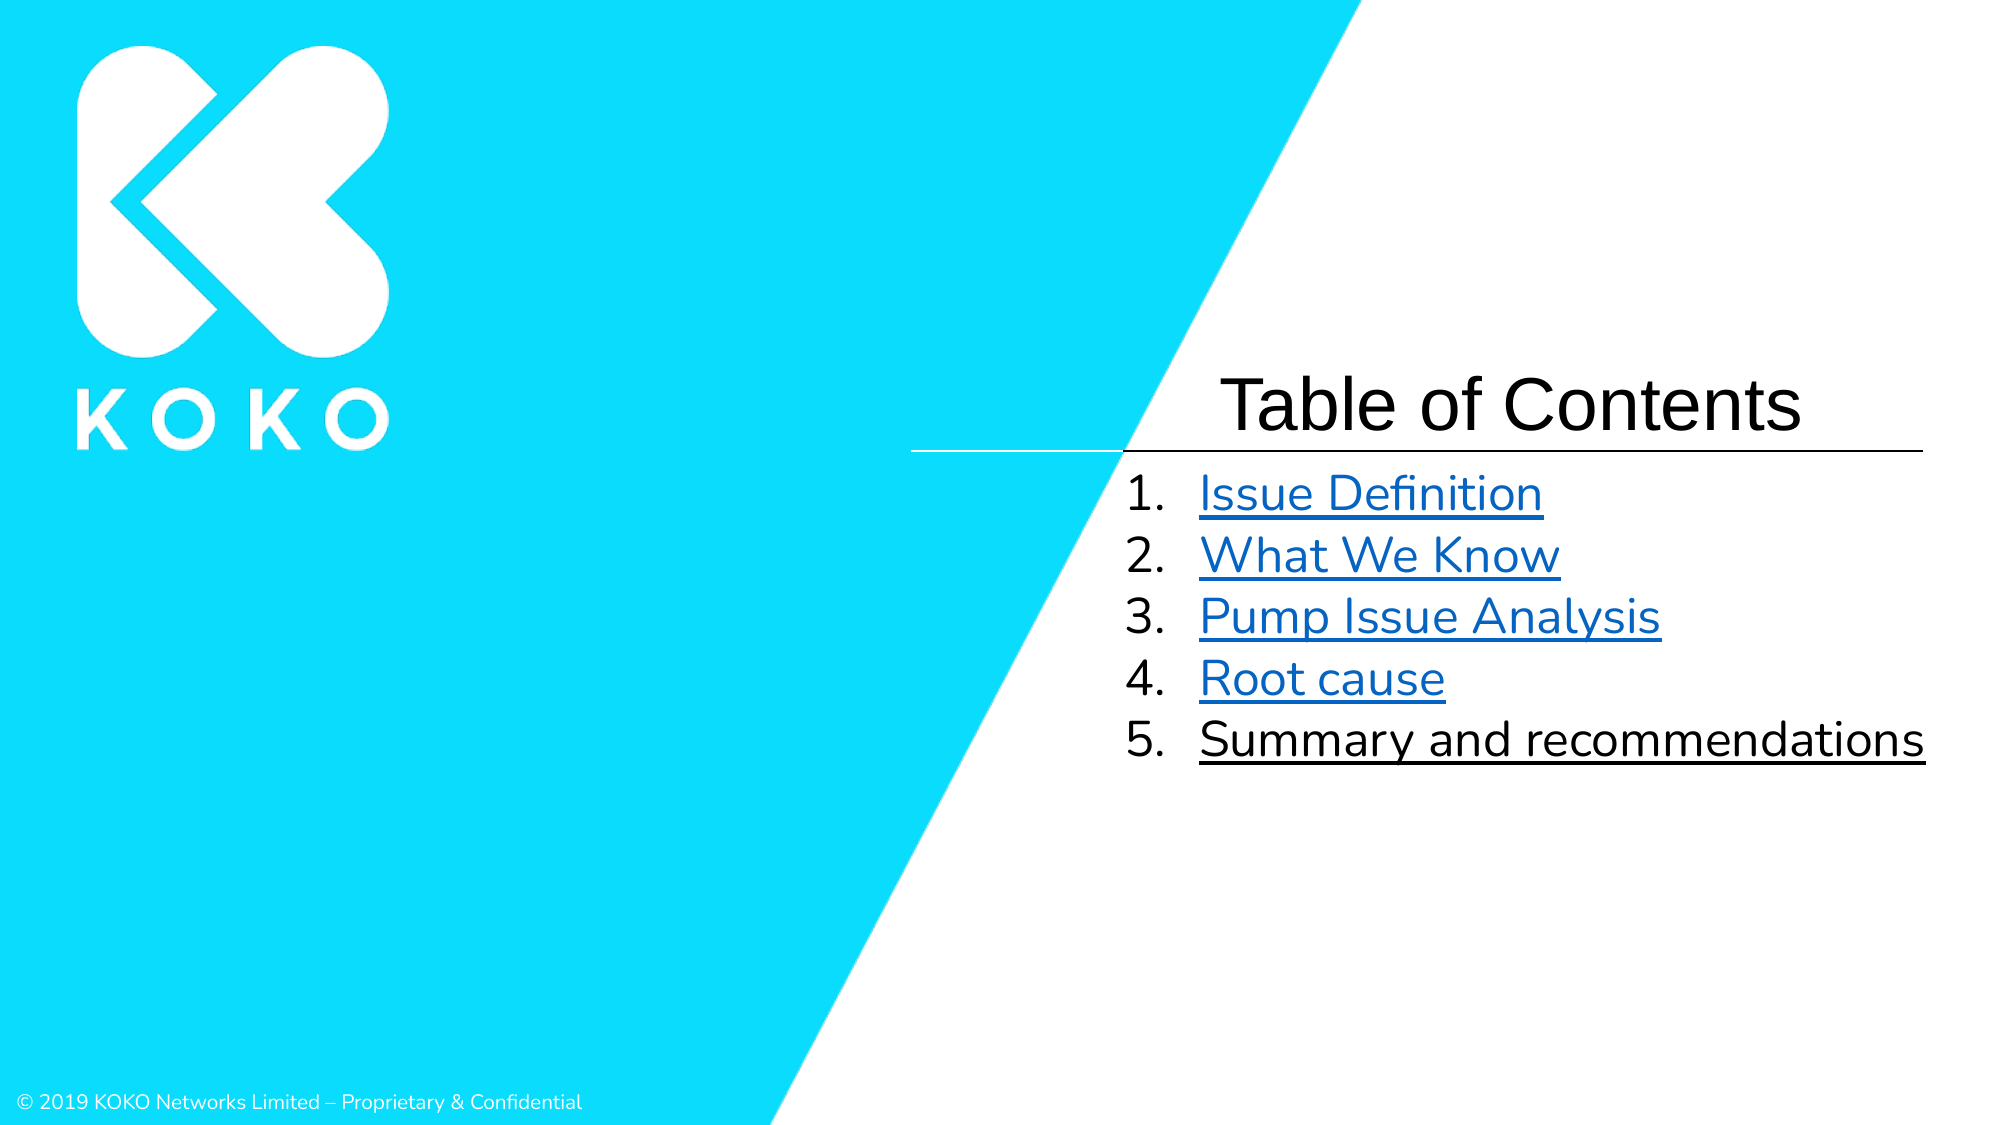

Issue Definition
What We Know
Pump Issue Analysis
Root cause
Summary and recommendations